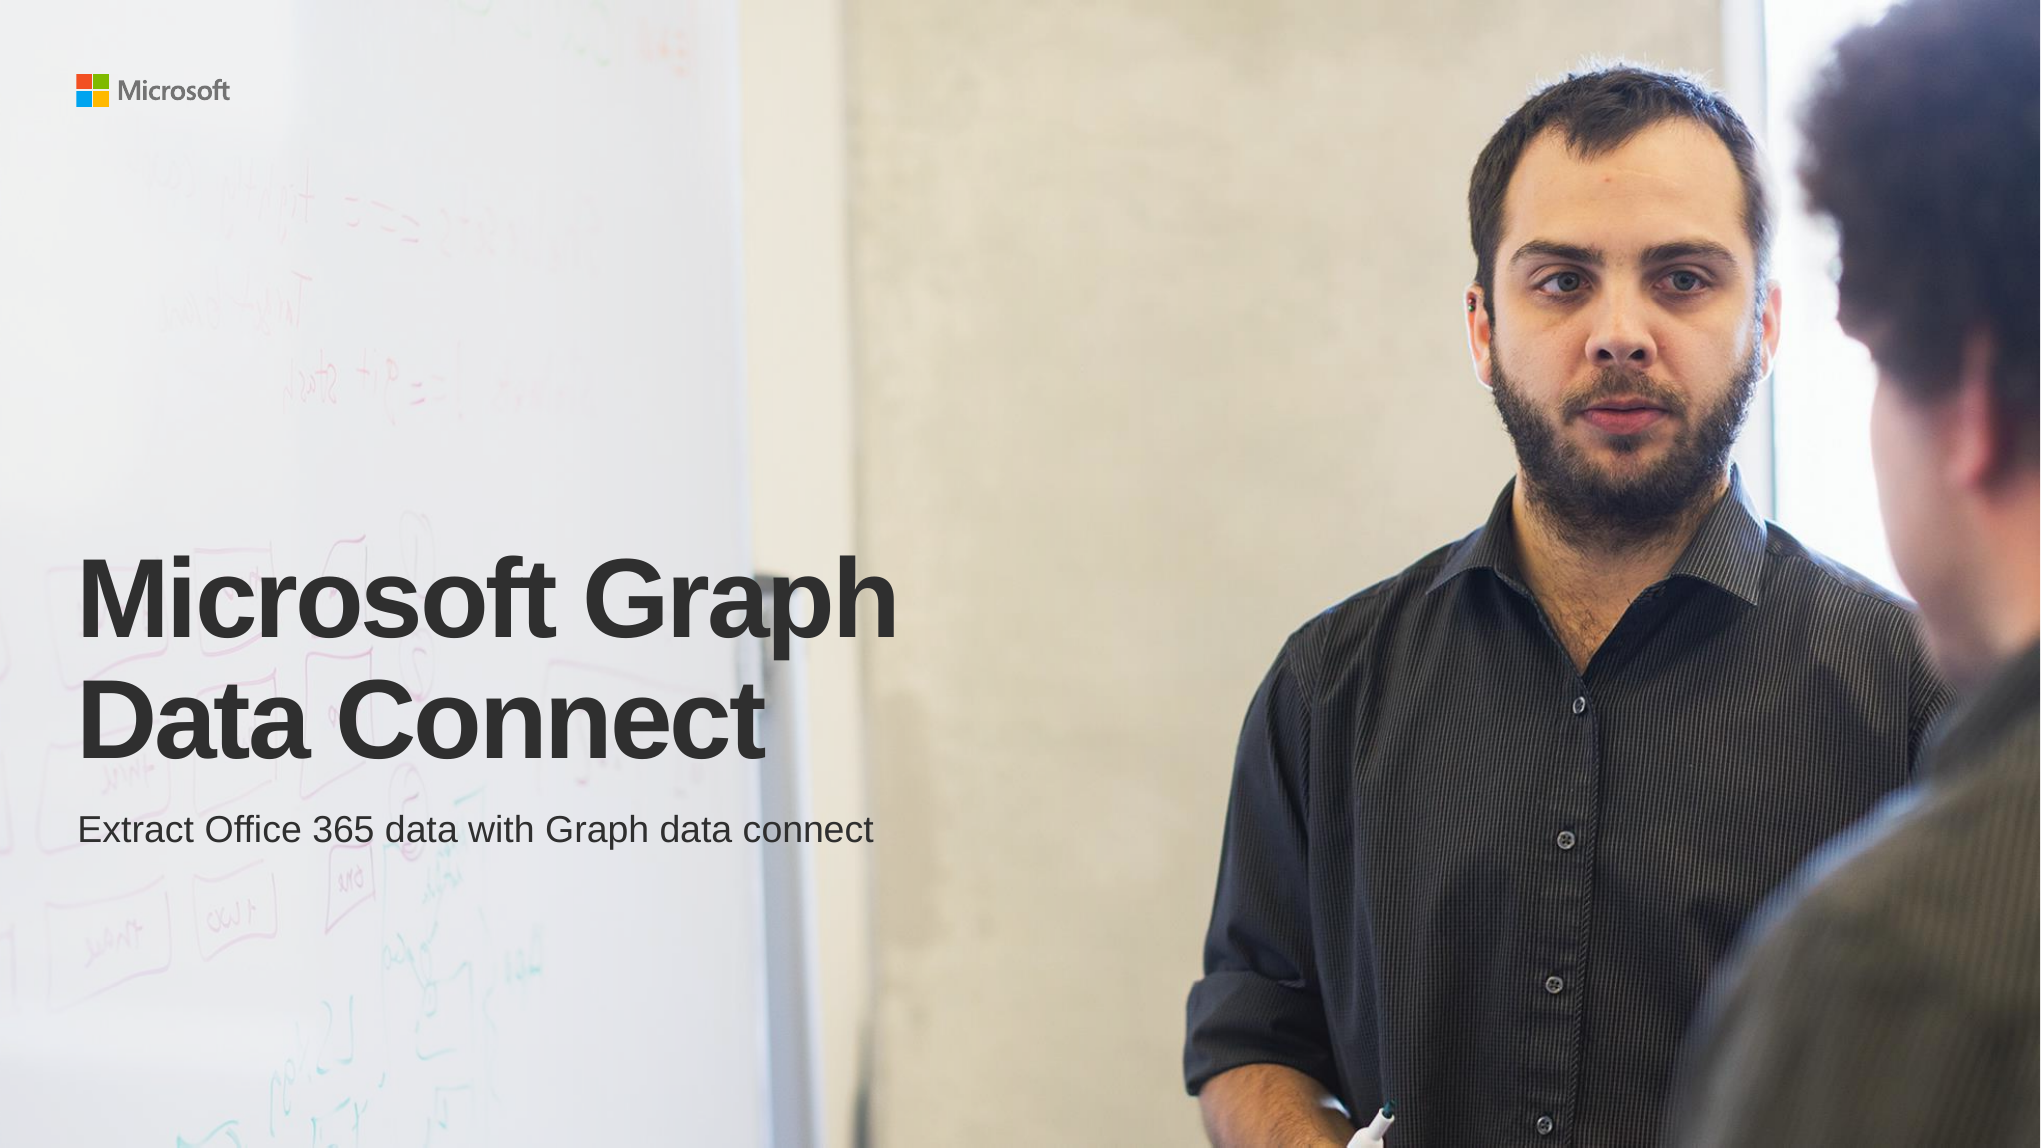

# Microsoft Graph Data Connect
Extract Office 365 data with Graph data connect